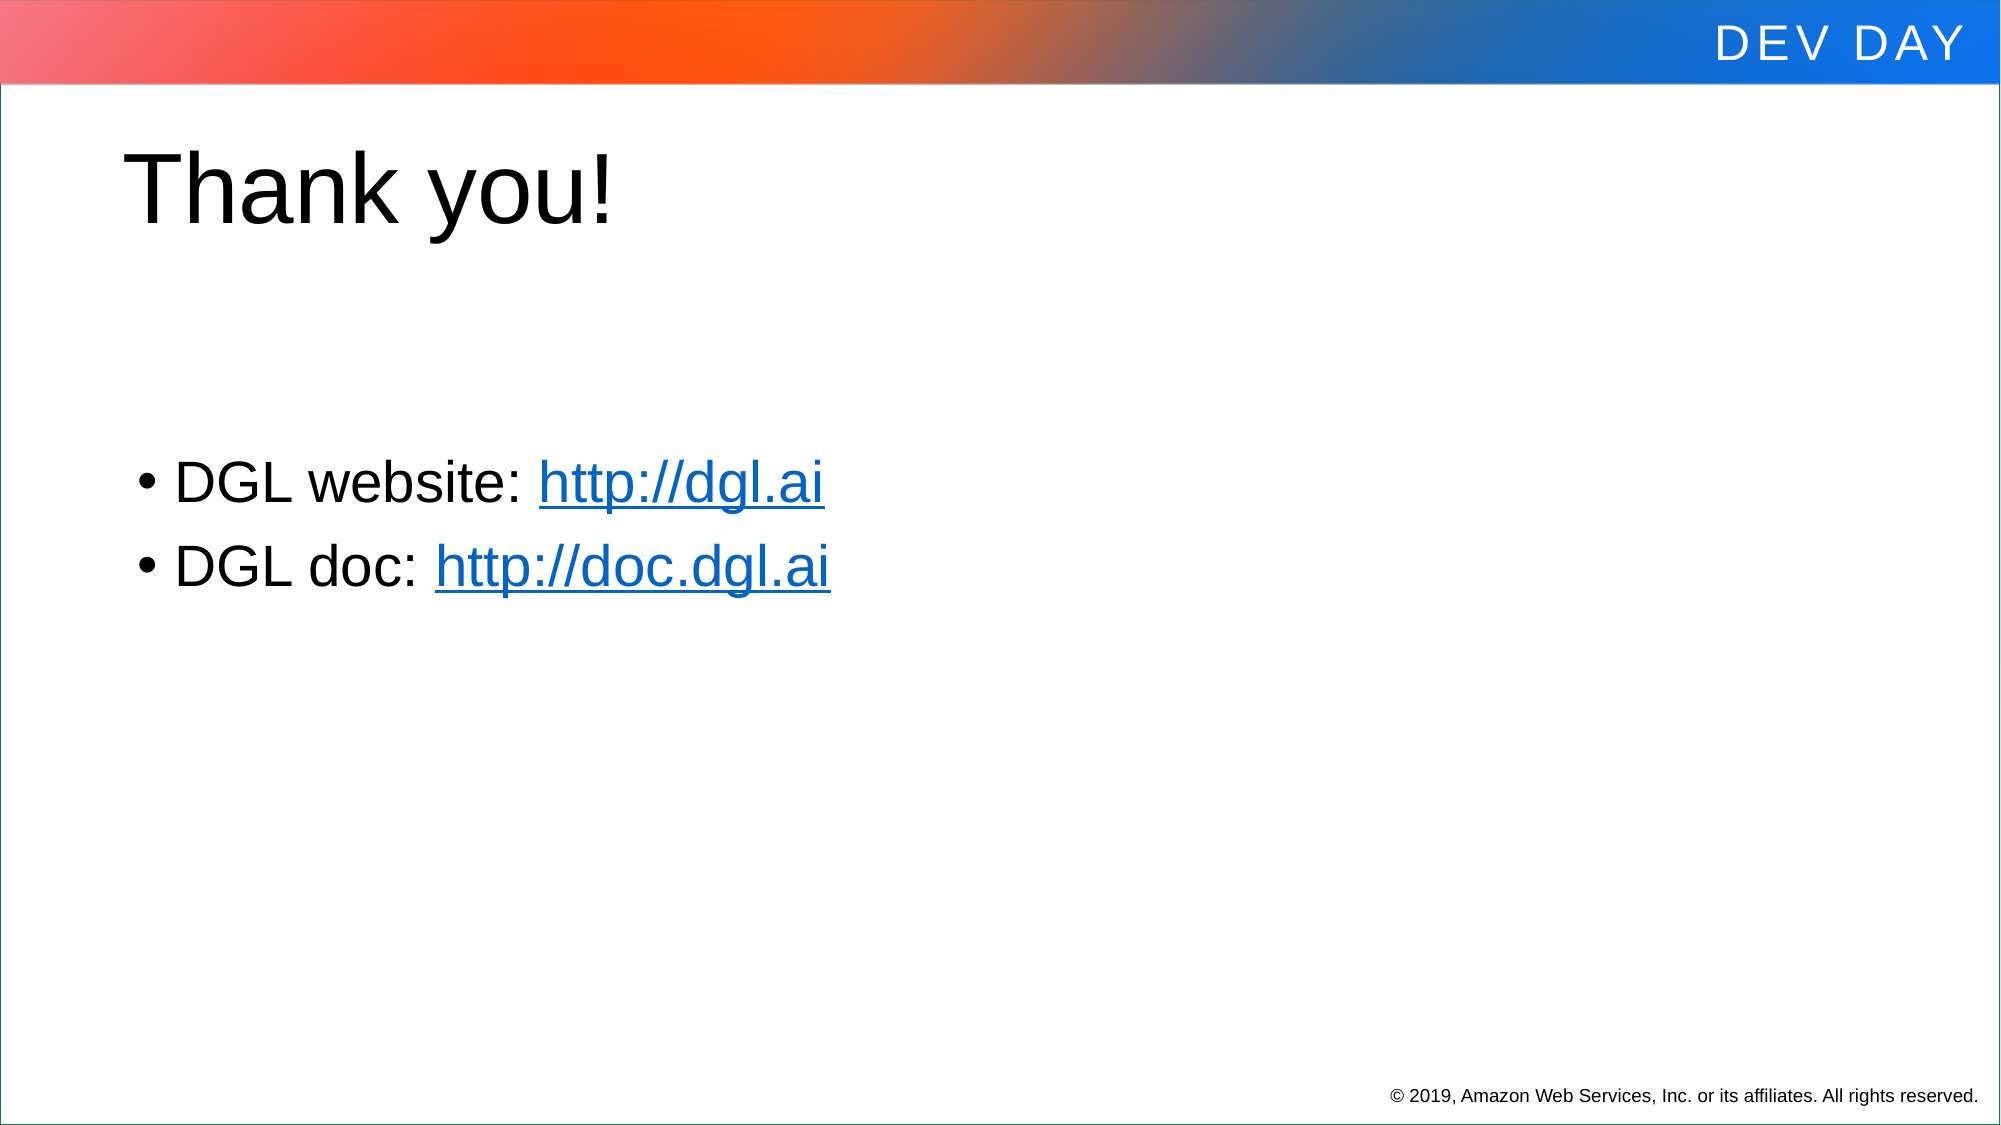

Thank you!
DGL website: http://dgl.ai
DGL doc: http://doc.dgl.ai